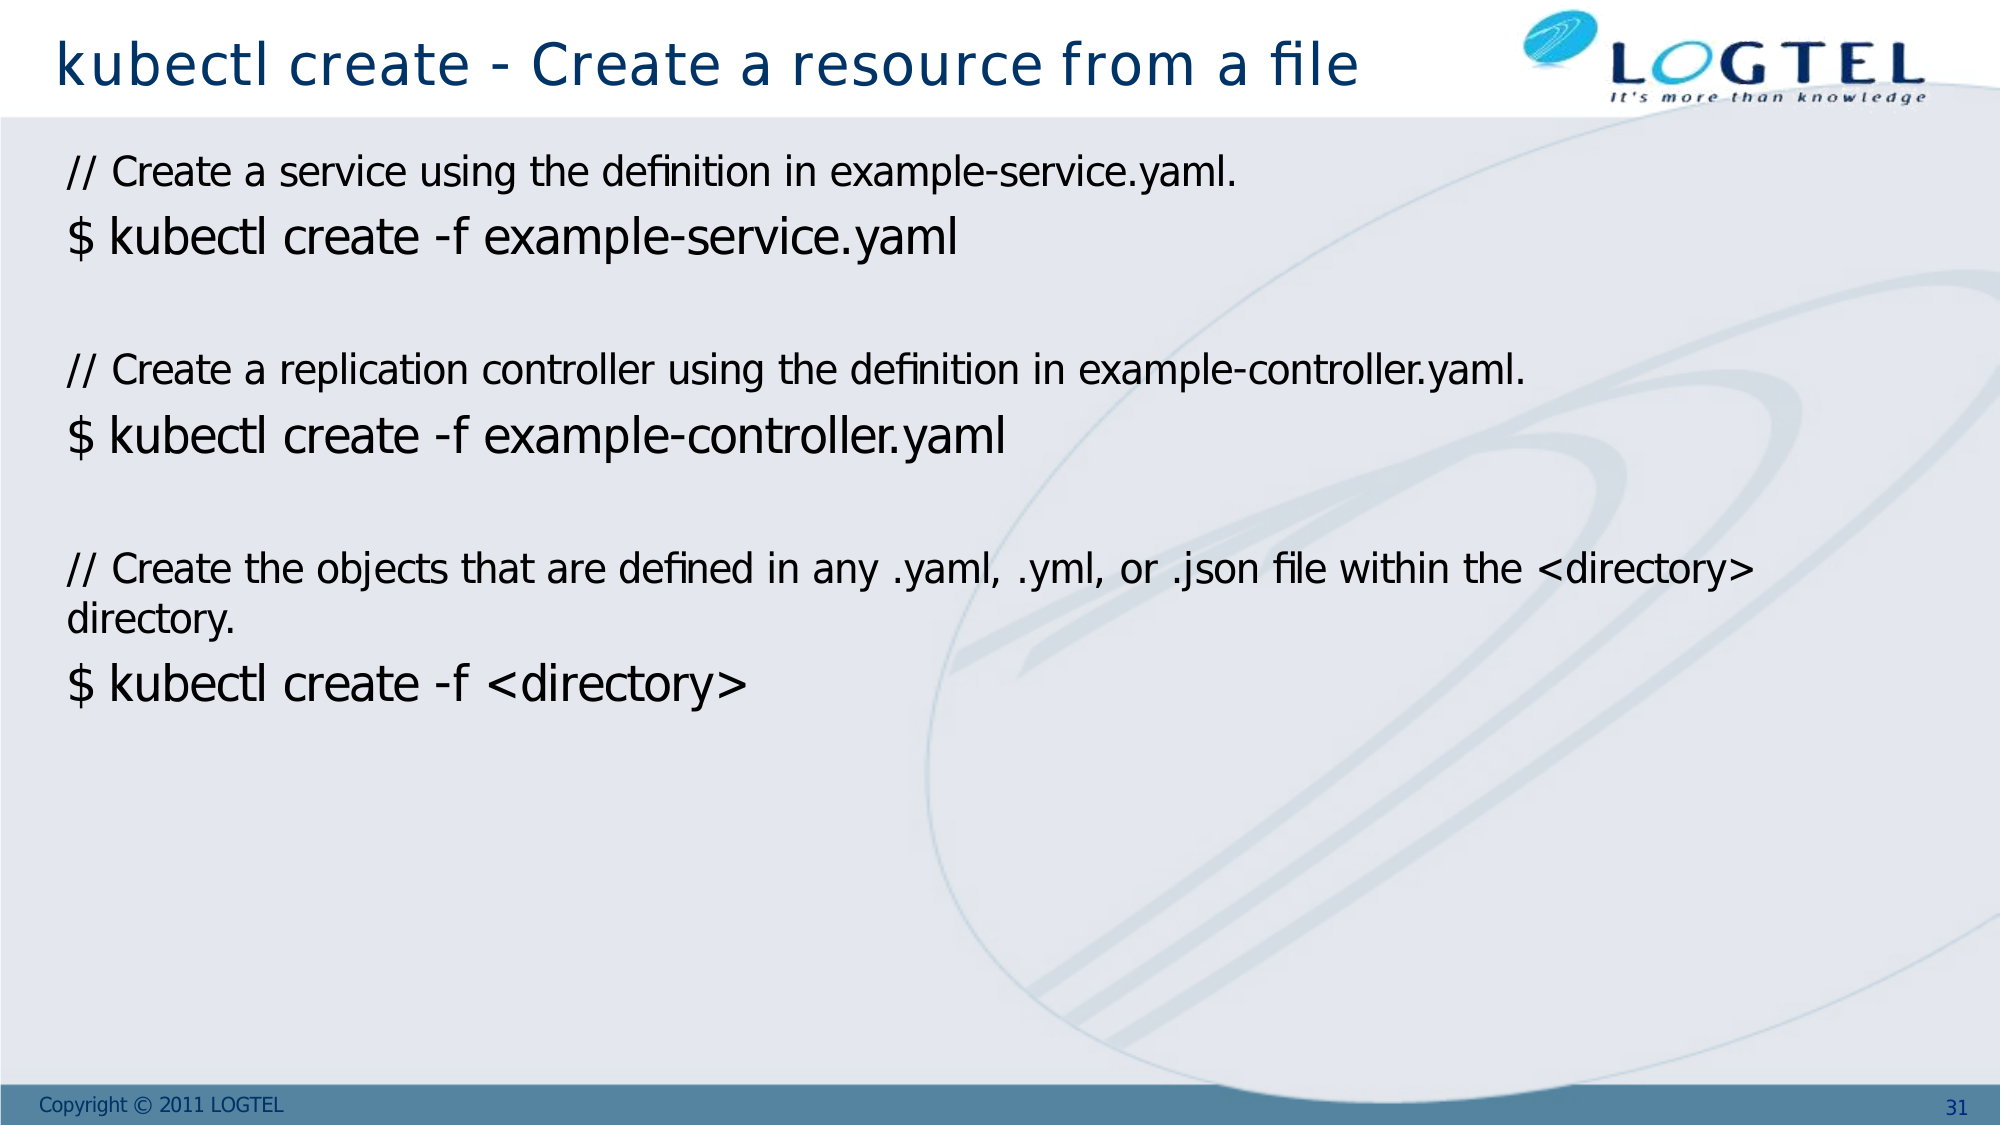

# kubectl create - Create a resource from a file
// Create a service using the definition in example-service.yaml.
$ kubectl create -f example-service.yaml

// Create a replication controller using the definition in example-controller.yaml.
$ kubectl create -f example-controller.yaml

// Create the objects that are defined in any .yaml, .yml, or .json file within the <directory> directory.
$ kubectl create -f <directory>
31